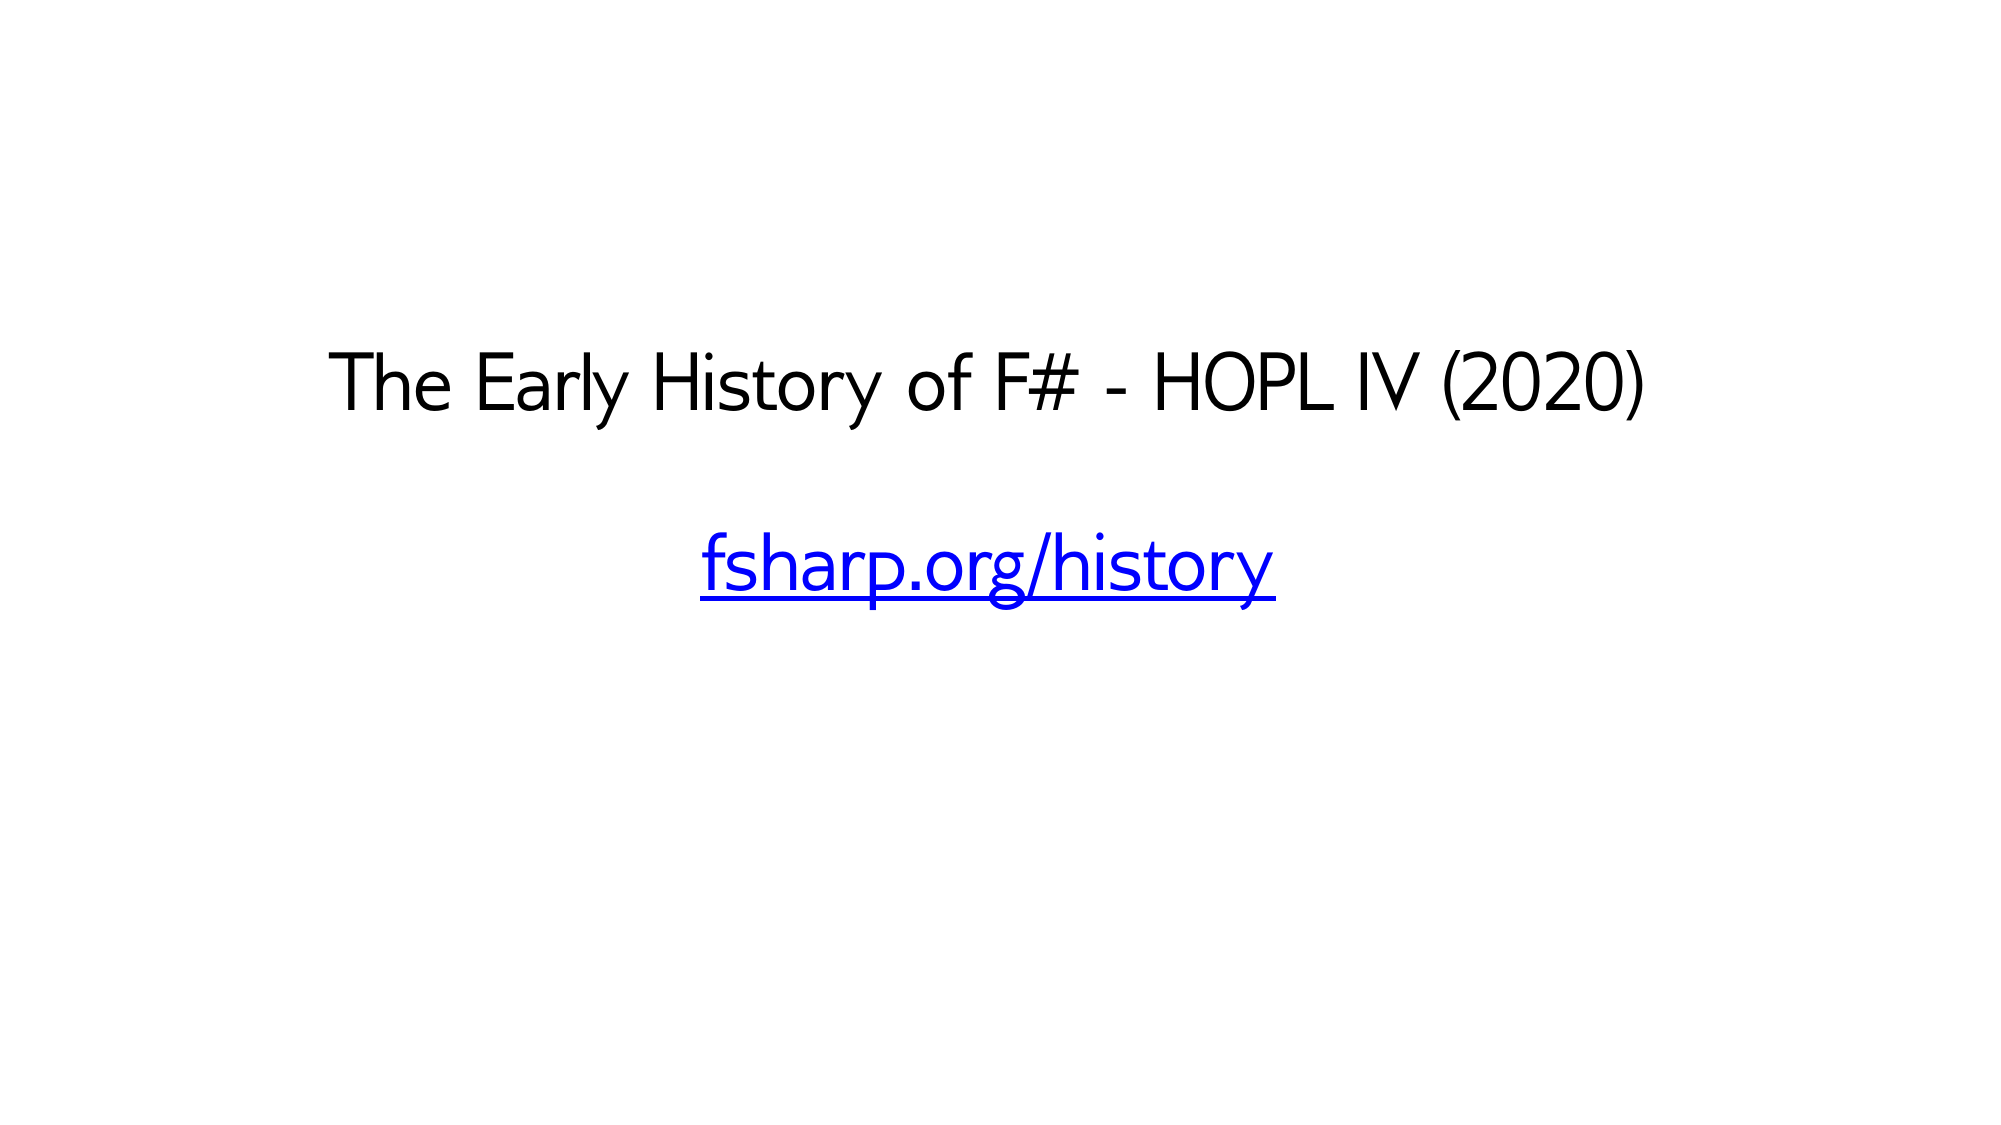

# The Early History of F# - HOPL IV (2020) fsharp.org/history